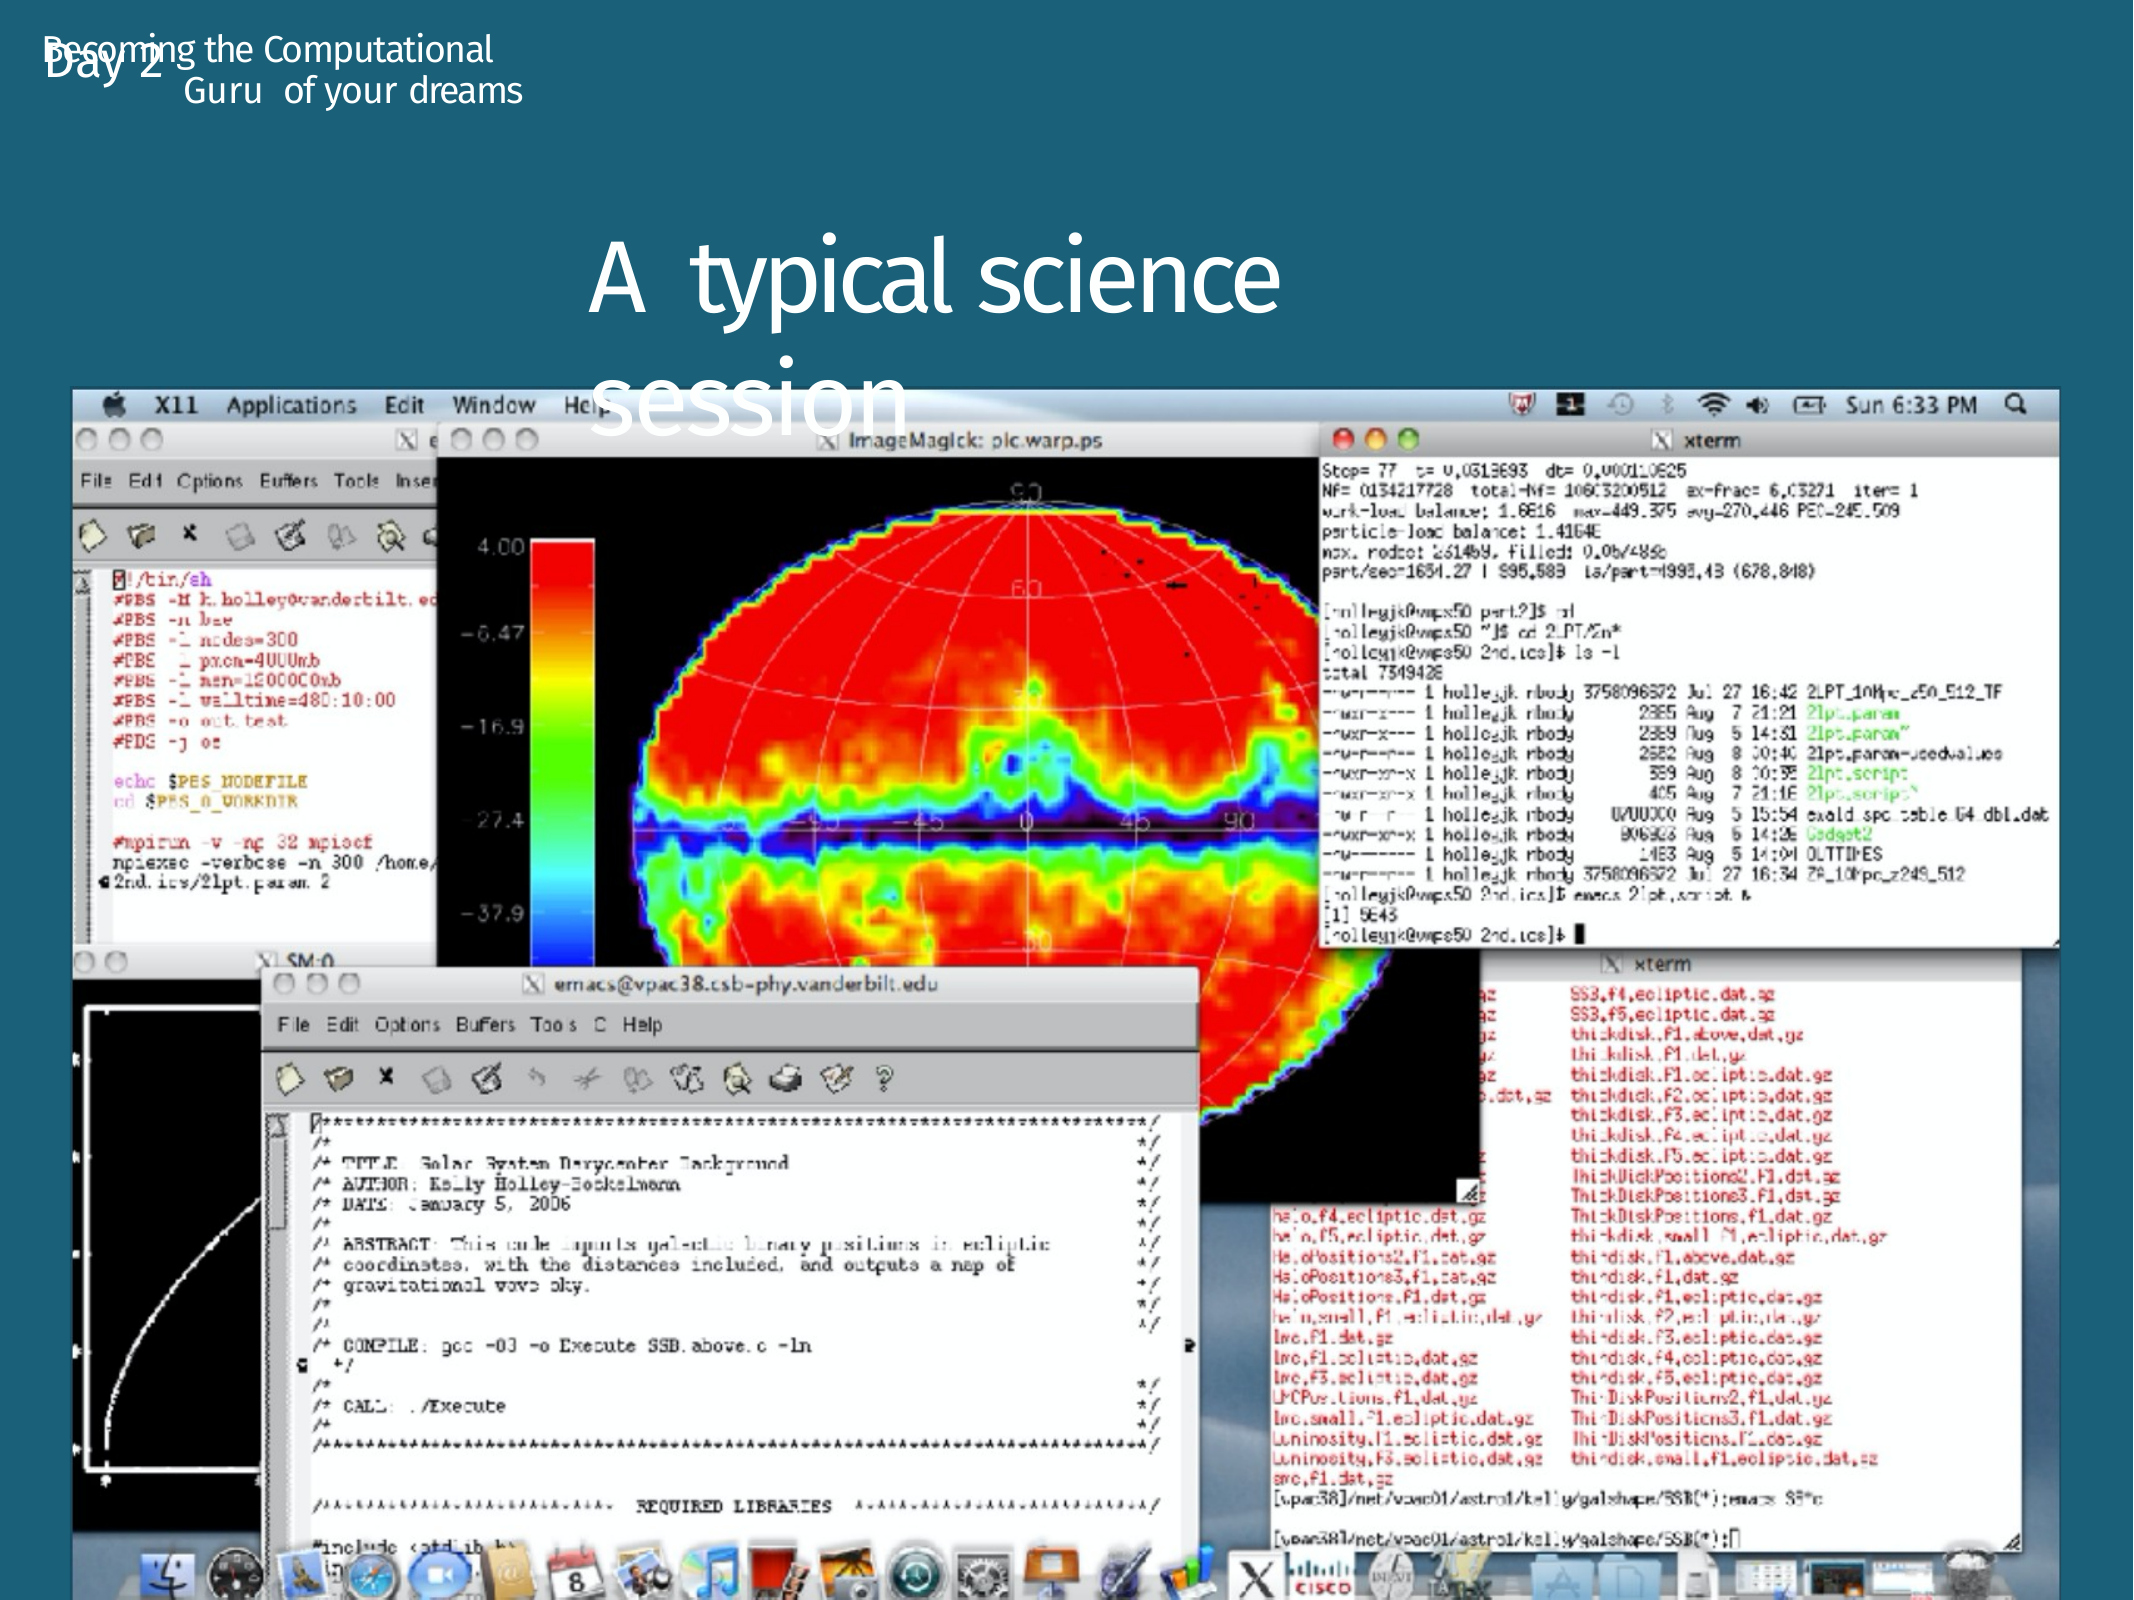

Becoming the Computational Guru  of your dreams
# Day 2
A typical science session